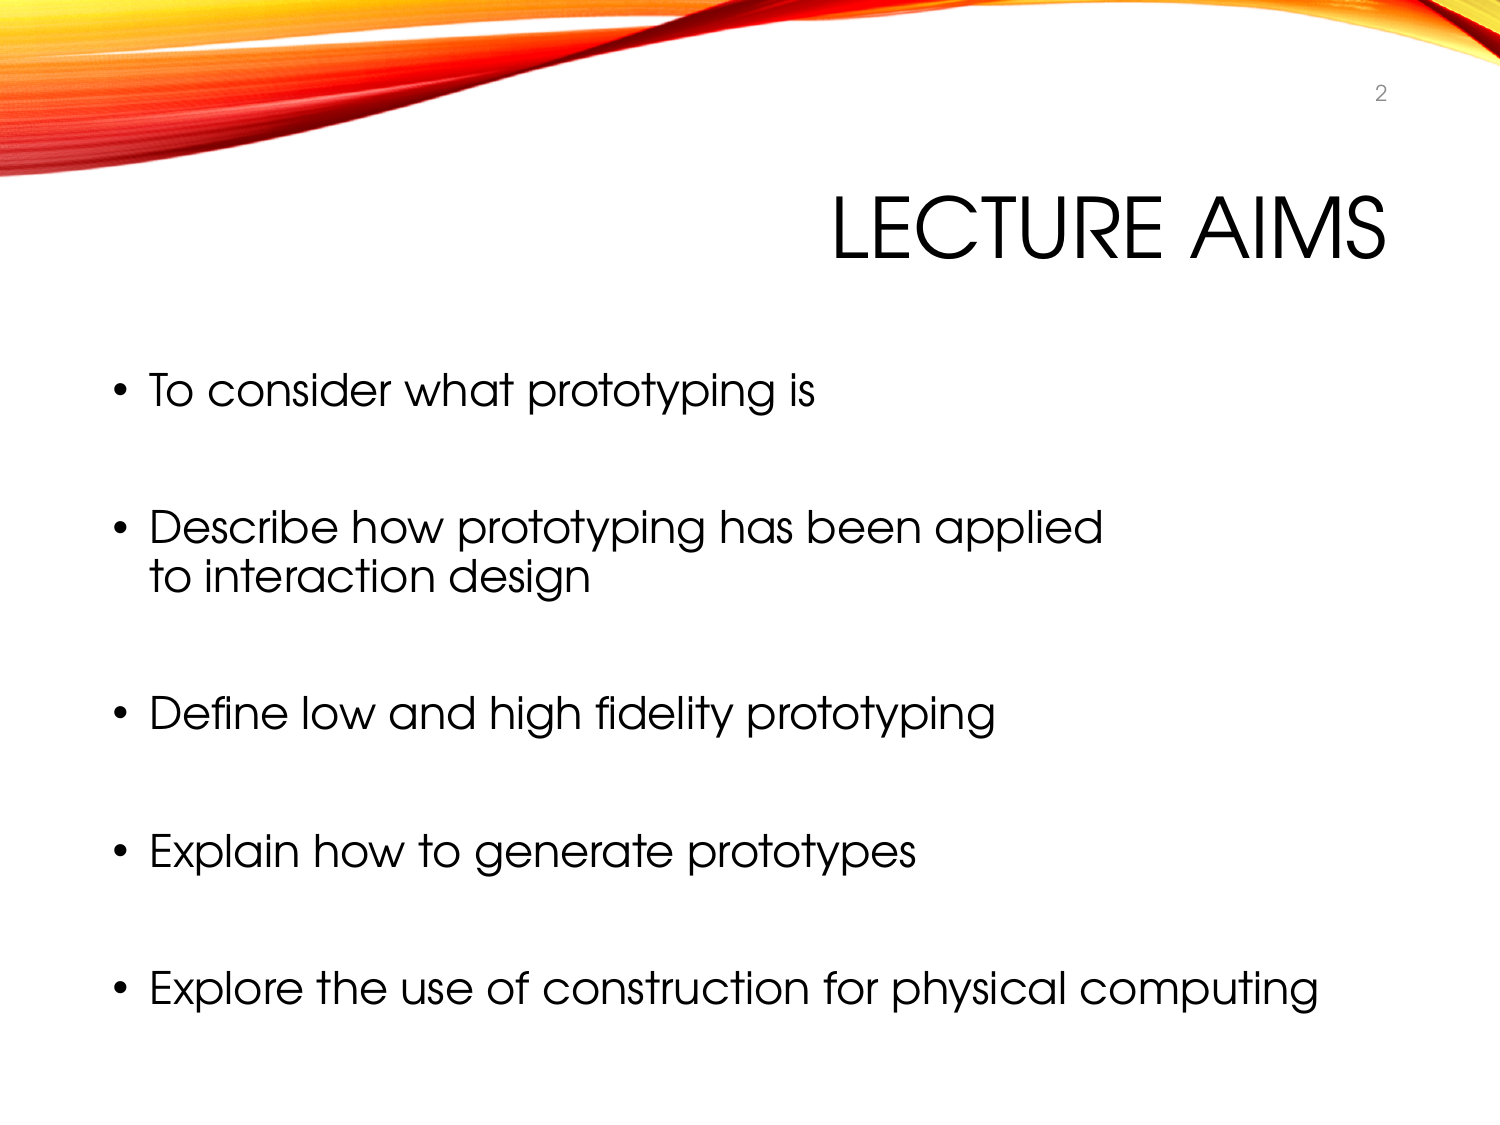

2
# Lecture Aims
To consider what prototyping is

Describe how prototyping has been applied
to interaction design

Define low and high fidelity prototyping

Explain how to generate prototypes

Explore the use of construction for physical computing